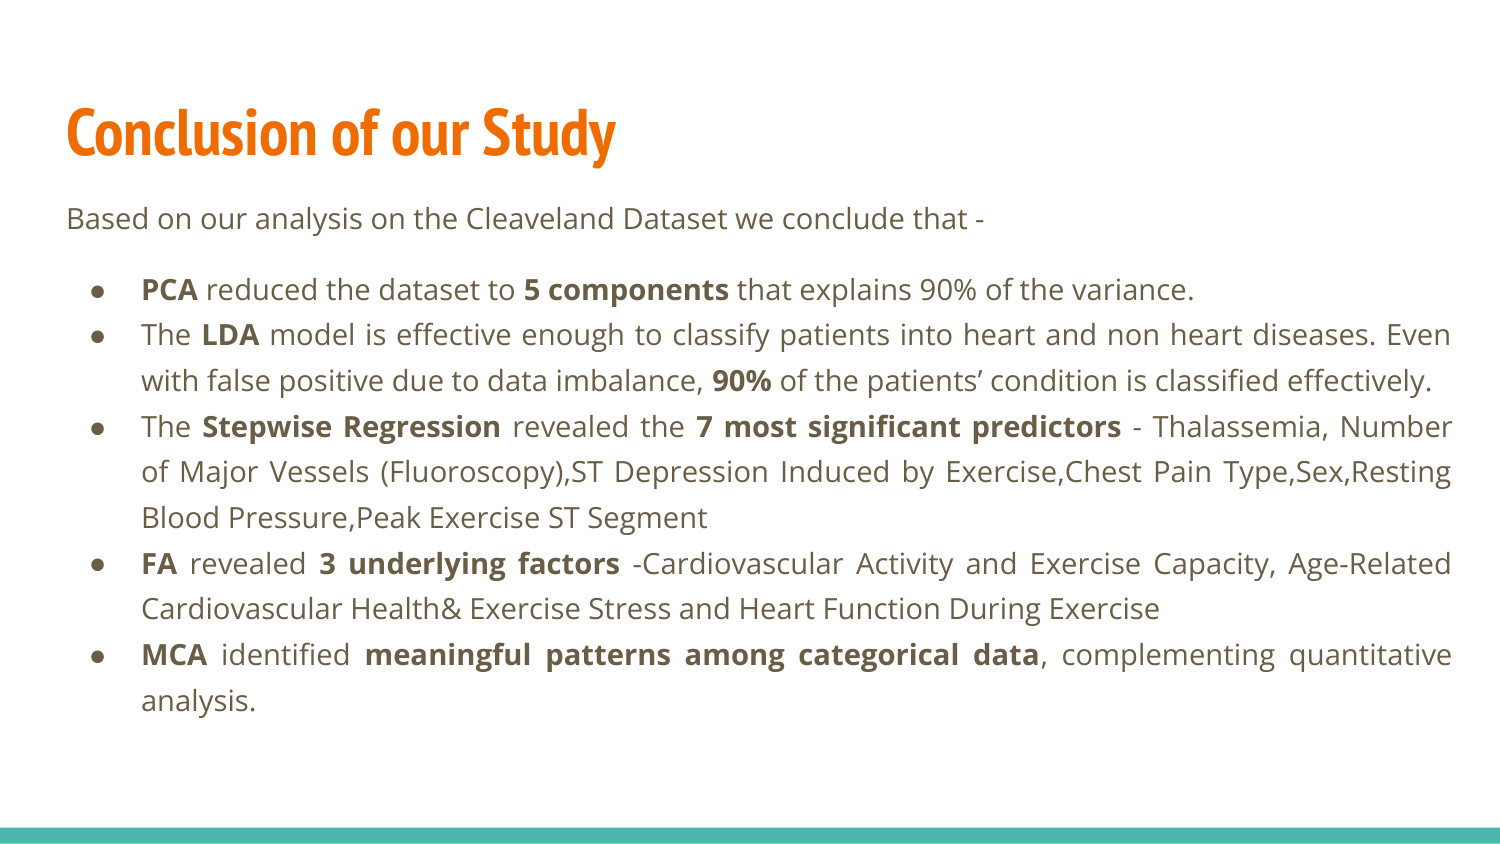

# Conclusion of our Study
Based on our analysis on the Cleaveland Dataset we conclude that -
PCA reduced the dataset to 5 components that explains 90% of the variance.
The LDA model is effective enough to classify patients into heart and non heart diseases. Even with false positive due to data imbalance, 90% of the patients’ condition is classified effectively.
The Stepwise Regression revealed the 7 most significant predictors - Thalassemia, Number of Major Vessels (Fluoroscopy),ST Depression Induced by Exercise,Chest Pain Type,Sex,Resting Blood Pressure,Peak Exercise ST Segment
FA revealed 3 underlying factors -Cardiovascular Activity and Exercise Capacity, Age-Related Cardiovascular Health& Exercise Stress and Heart Function During Exercise
MCA identified meaningful patterns among categorical data, complementing quantitative analysis.